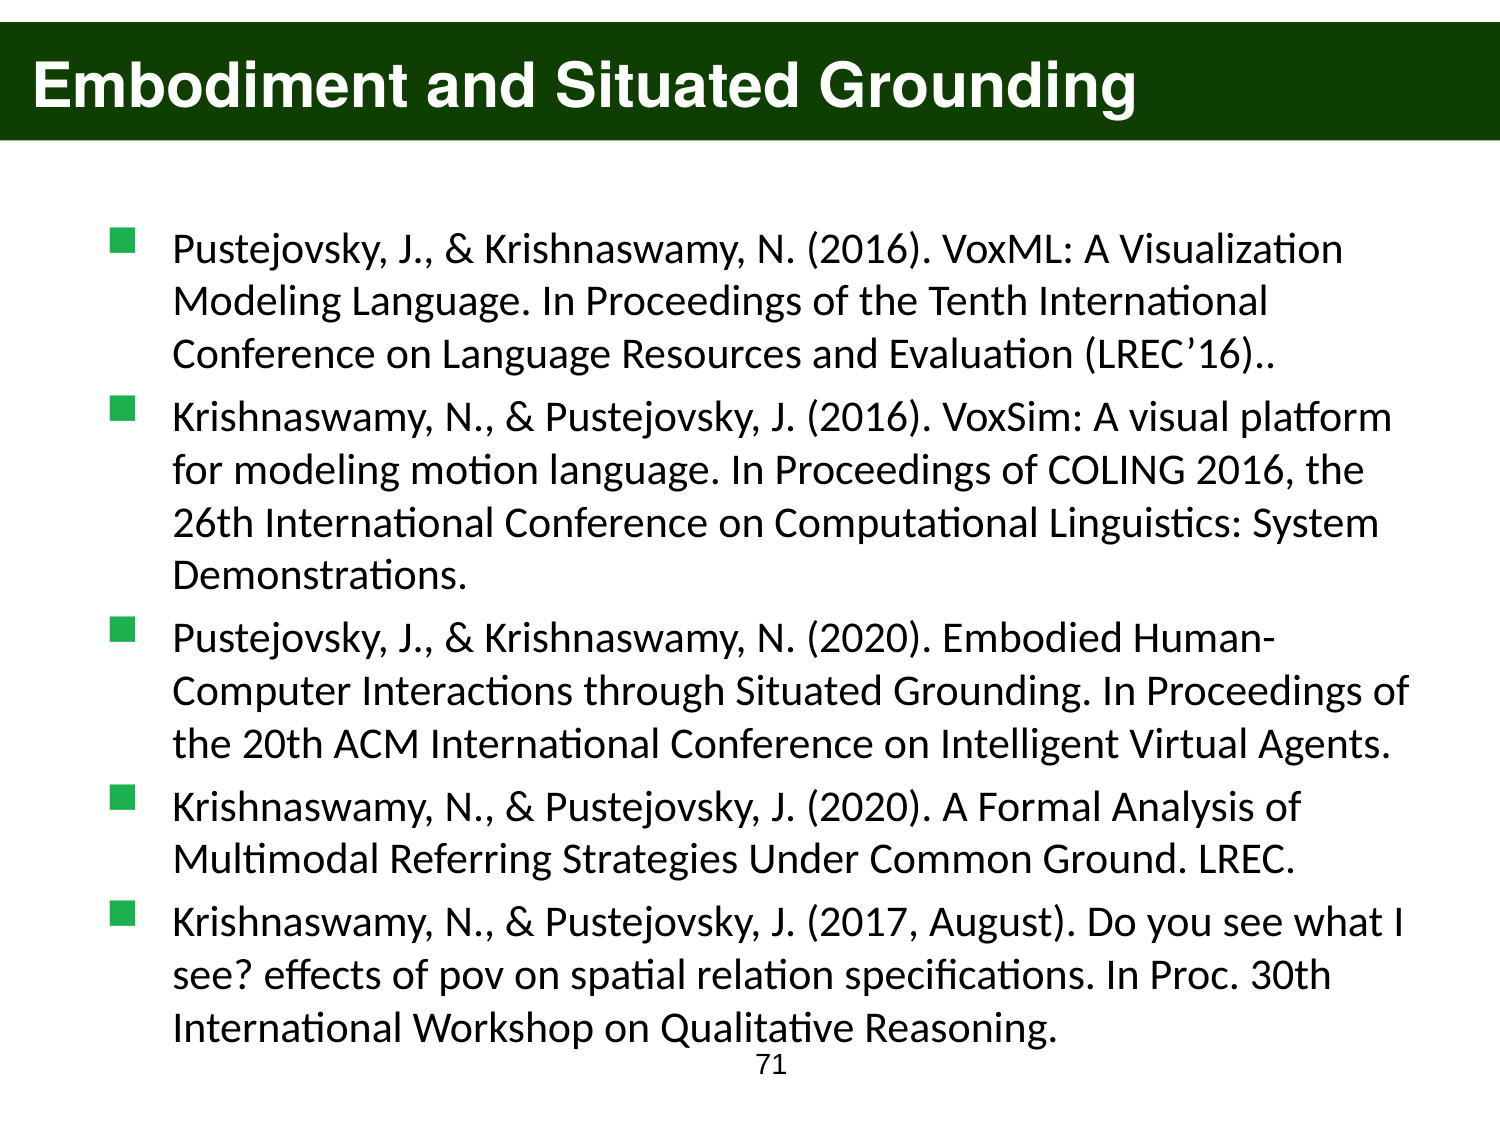

Embodiment and Situated Grounding
Pustejovsky, J., & Krishnaswamy, N. (2016). VoxML: A Visualization Modeling Language. In Proceedings of the Tenth International Conference on Language Resources and Evaluation (LREC’16)..
Krishnaswamy, N., & Pustejovsky, J. (2016). VoxSim: A visual platform for modeling motion language. In Proceedings of COLING 2016, the 26th International Conference on Computational Linguistics: System Demonstrations.
Pustejovsky, J., & Krishnaswamy, N. (2020). Embodied Human-Computer Interactions through Situated Grounding. In Proceedings of the 20th ACM International Conference on Intelligent Virtual Agents.
Krishnaswamy, N., & Pustejovsky, J. (2020). A Formal Analysis of Multimodal Referring Strategies Under Common Ground. LREC.
Krishnaswamy, N., & Pustejovsky, J. (2017, August). Do you see what I see? effects of pov on spatial relation specifications. In Proc. 30th International Workshop on Qualitative Reasoning.
71